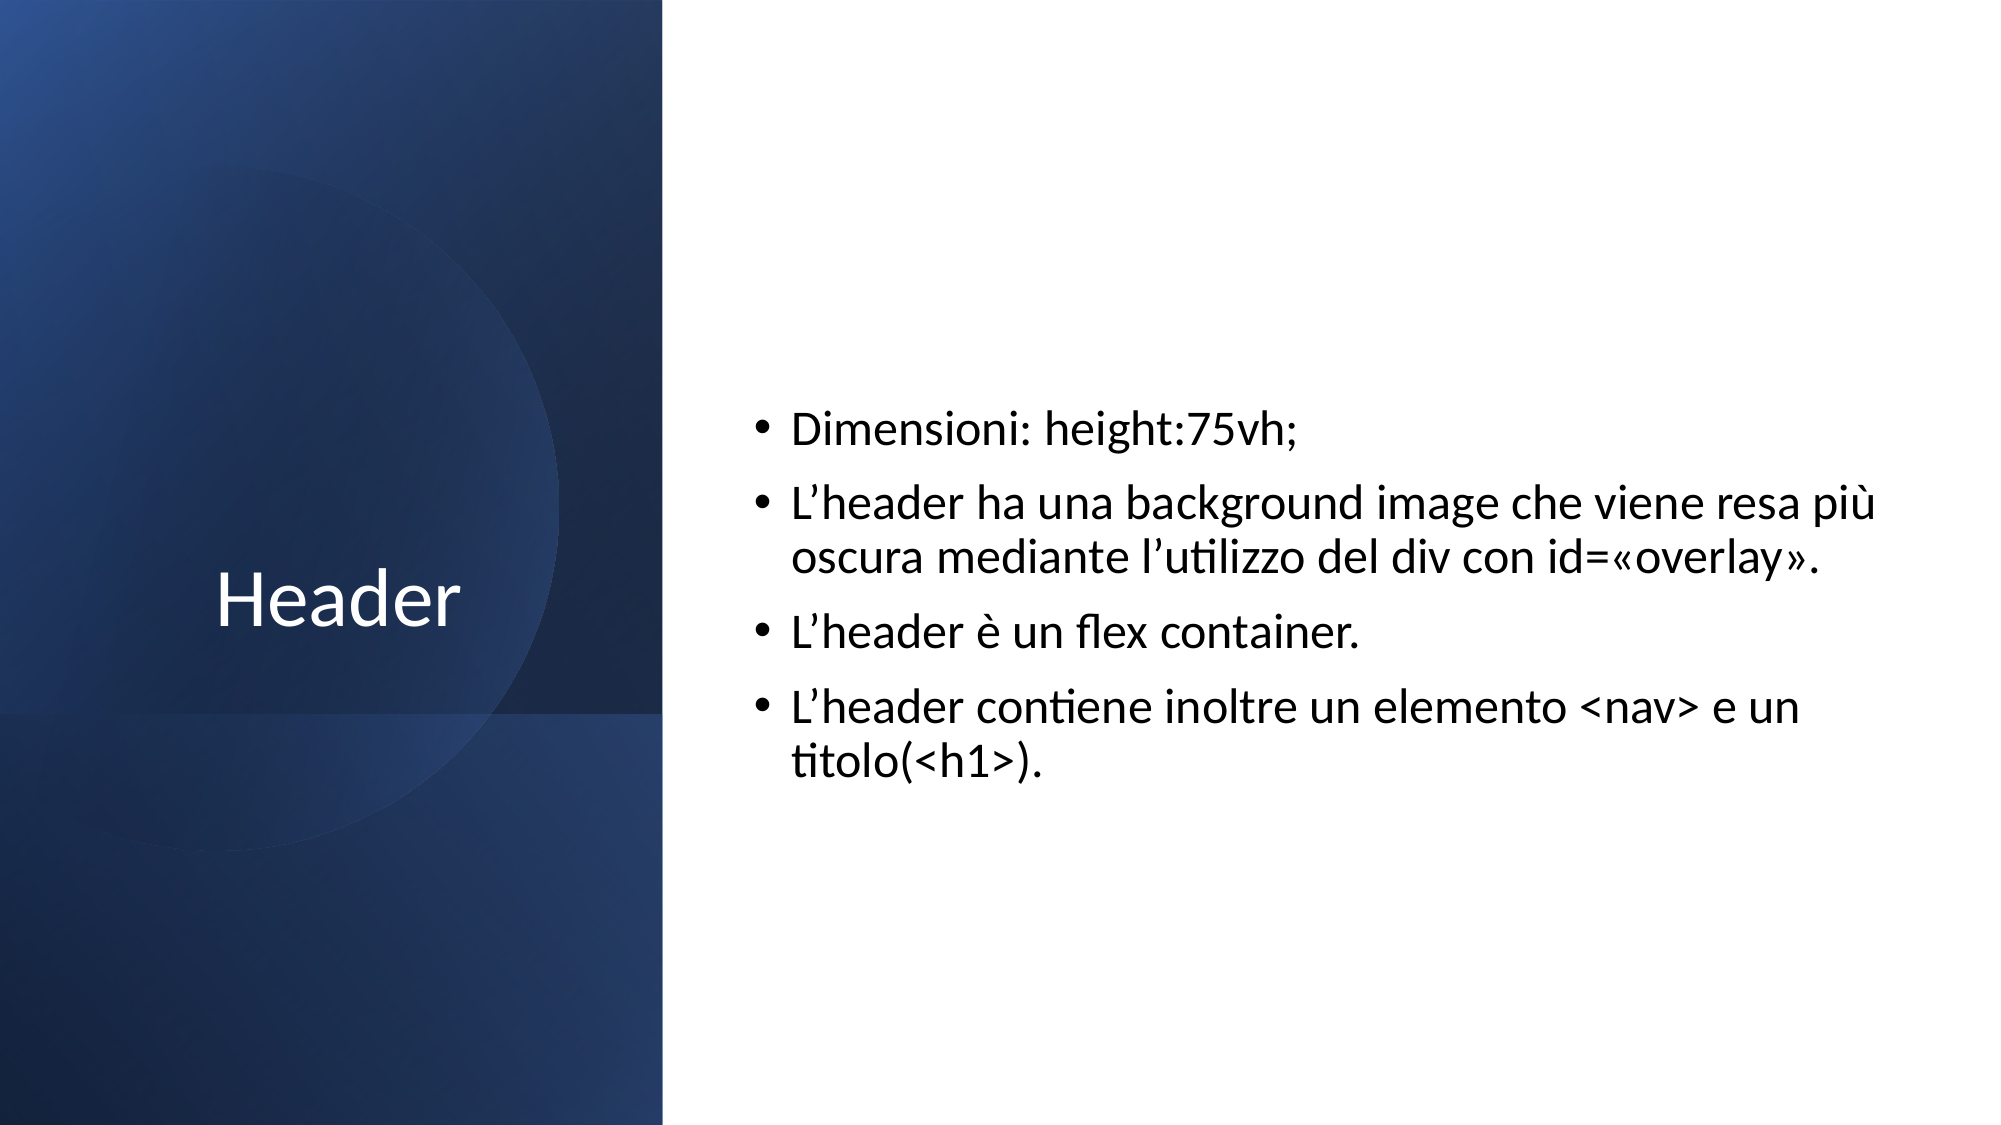

# Header

Dimensioni: height:75vh;
L’header ha una background image che viene resa più oscura mediante l’utilizzo del div con id=«overlay».
L’header è un flex container.
L’header contiene inoltre un elemento <nav> e un titolo(<h1>).